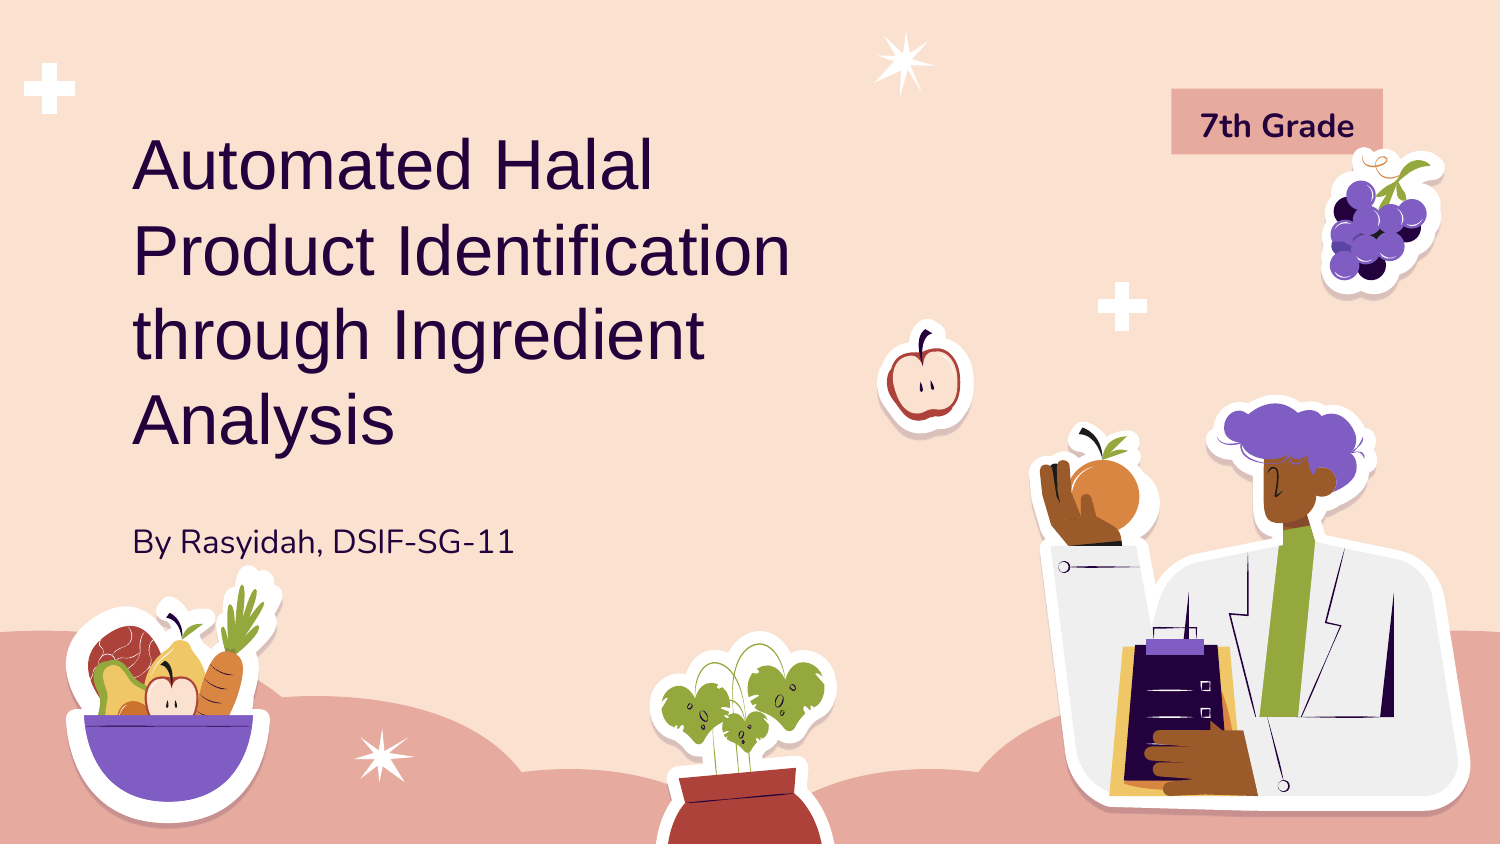

# Automated Halal Product Identification through Ingredient Analysis
7th Grade

By Rasyidah, DSIF-SG-11